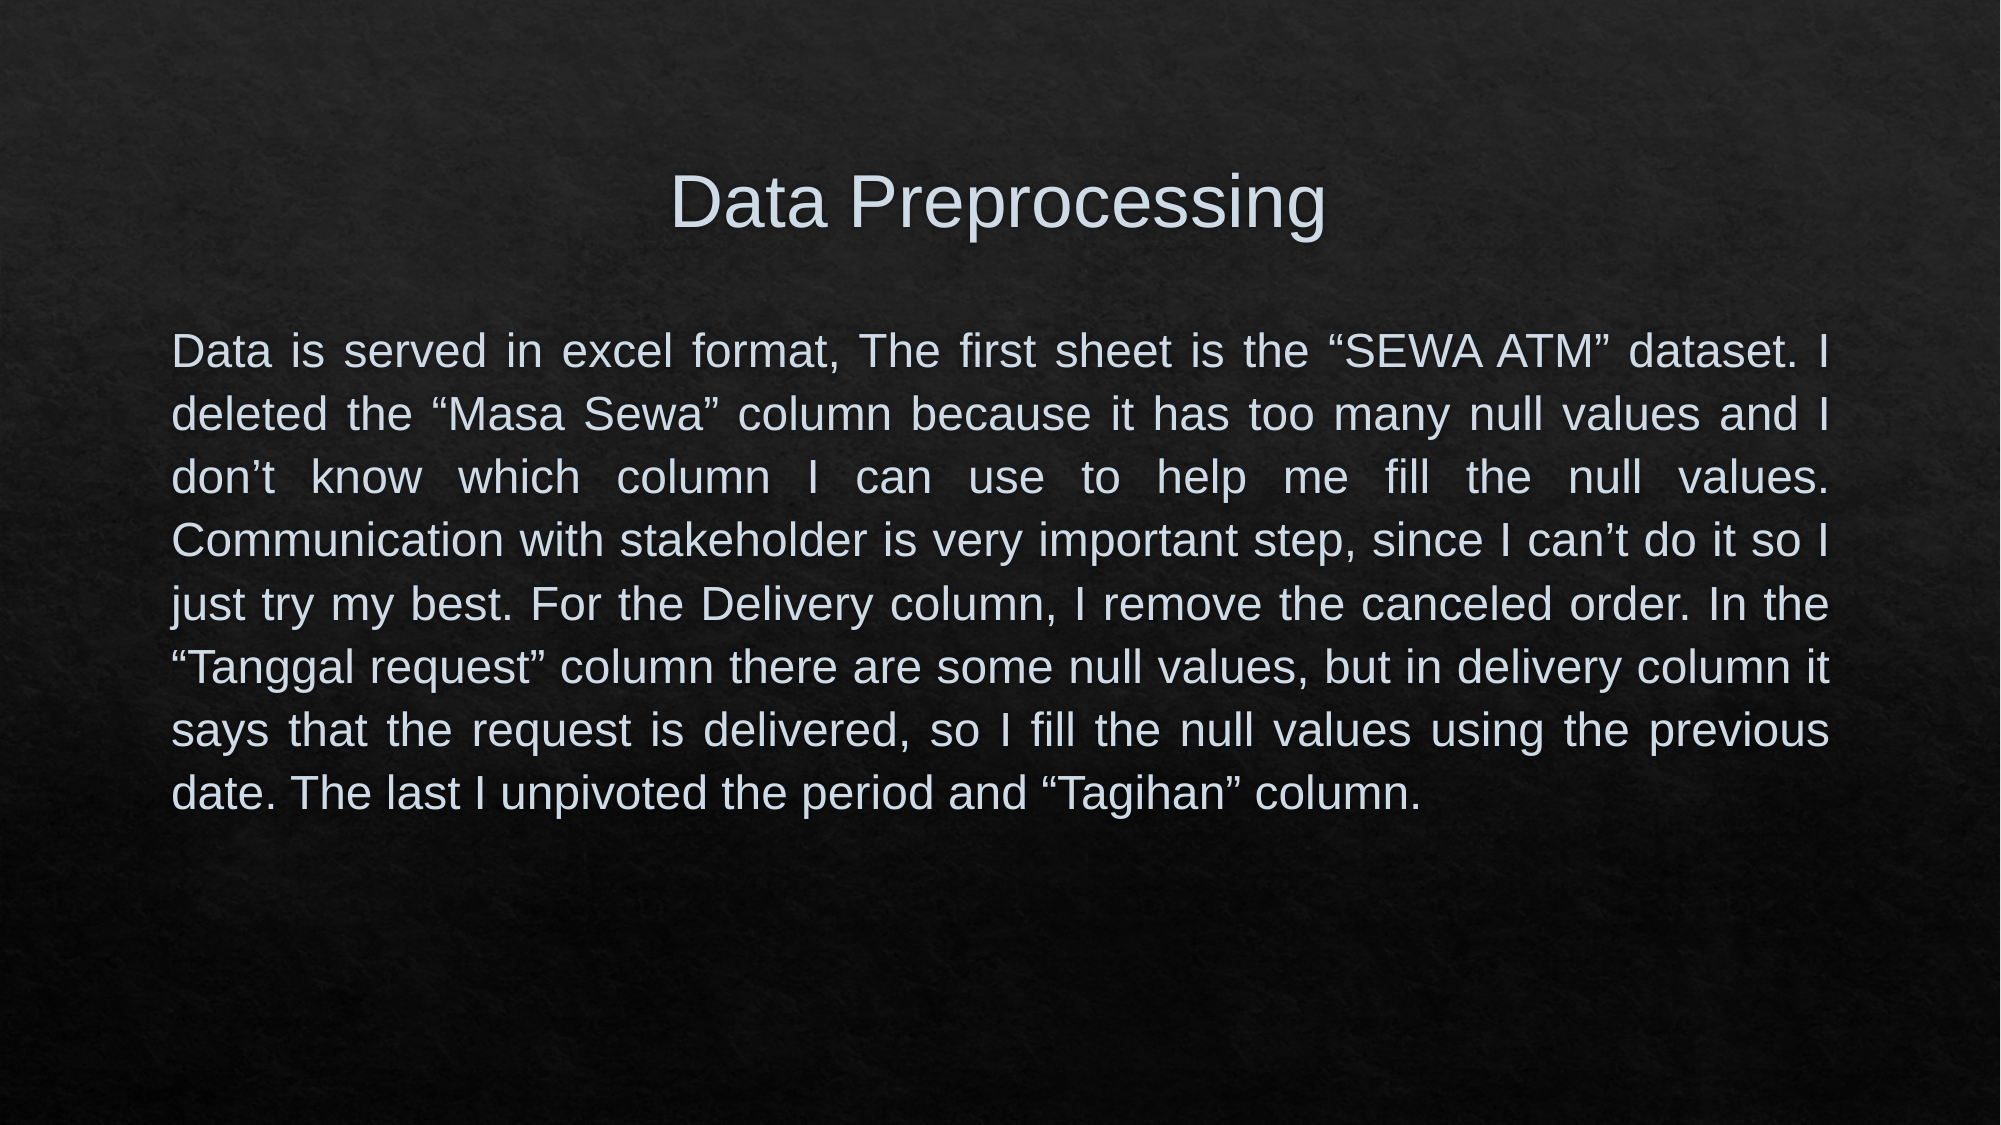

# Data Preprocessing
Data is served in excel format, The first sheet is the “SEWA ATM” dataset. I deleted the “Masa Sewa” column because it has too many null values and I don’t know which column I can use to help me fill the null values. Communication with stakeholder is very important step, since I can’t do it so I just try my best. For the Delivery column, I remove the canceled order. In the “Tanggal request” column there are some null values, but in delivery column it says that the request is delivered, so I fill the null values using the previous date. The last I unpivoted the period and “Tagihan” column.